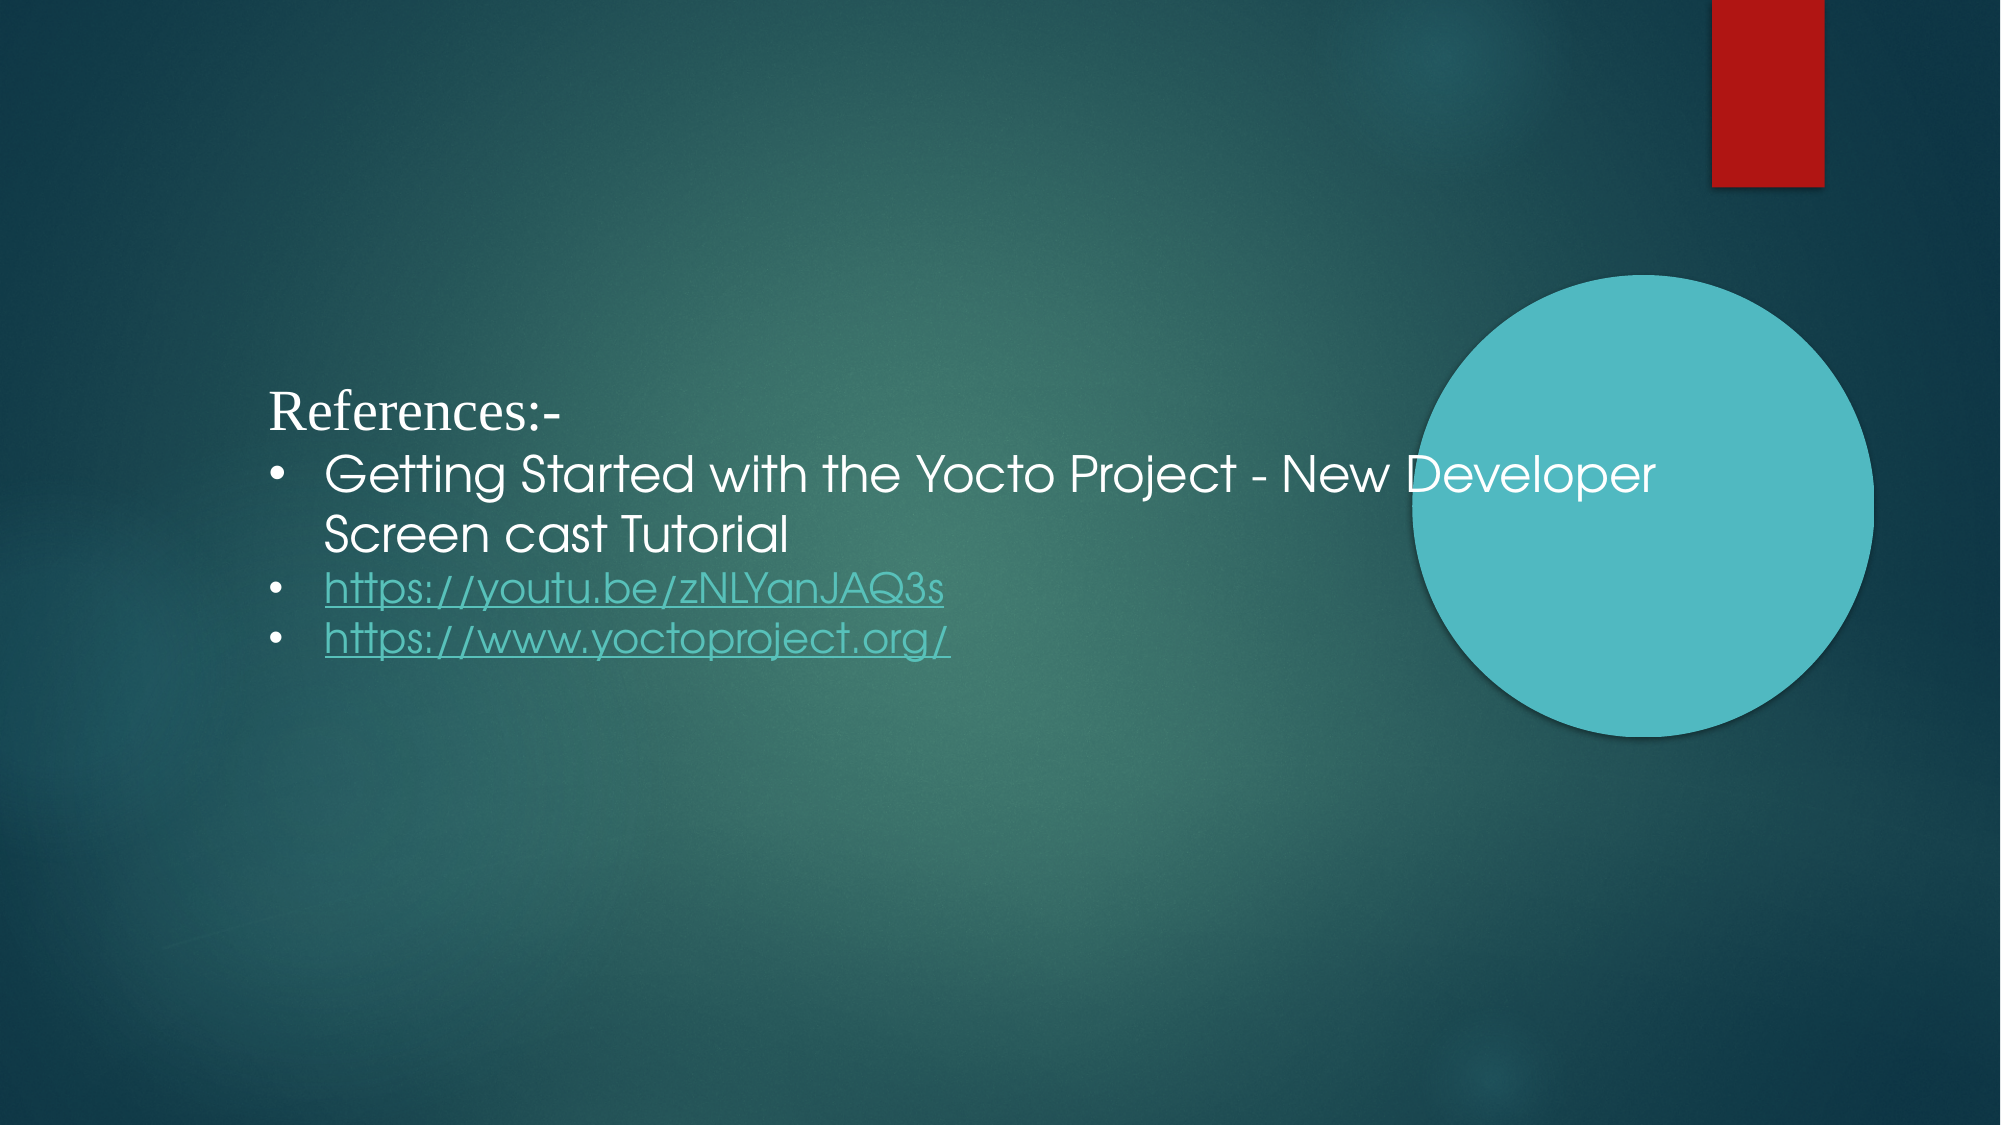

References:-
Getting Started with the Yocto Project - New Developer Screen cast Tutorial
https://youtu.be/zNLYanJAQ3s​​
https://www.yoctoproject.org/

​​​​